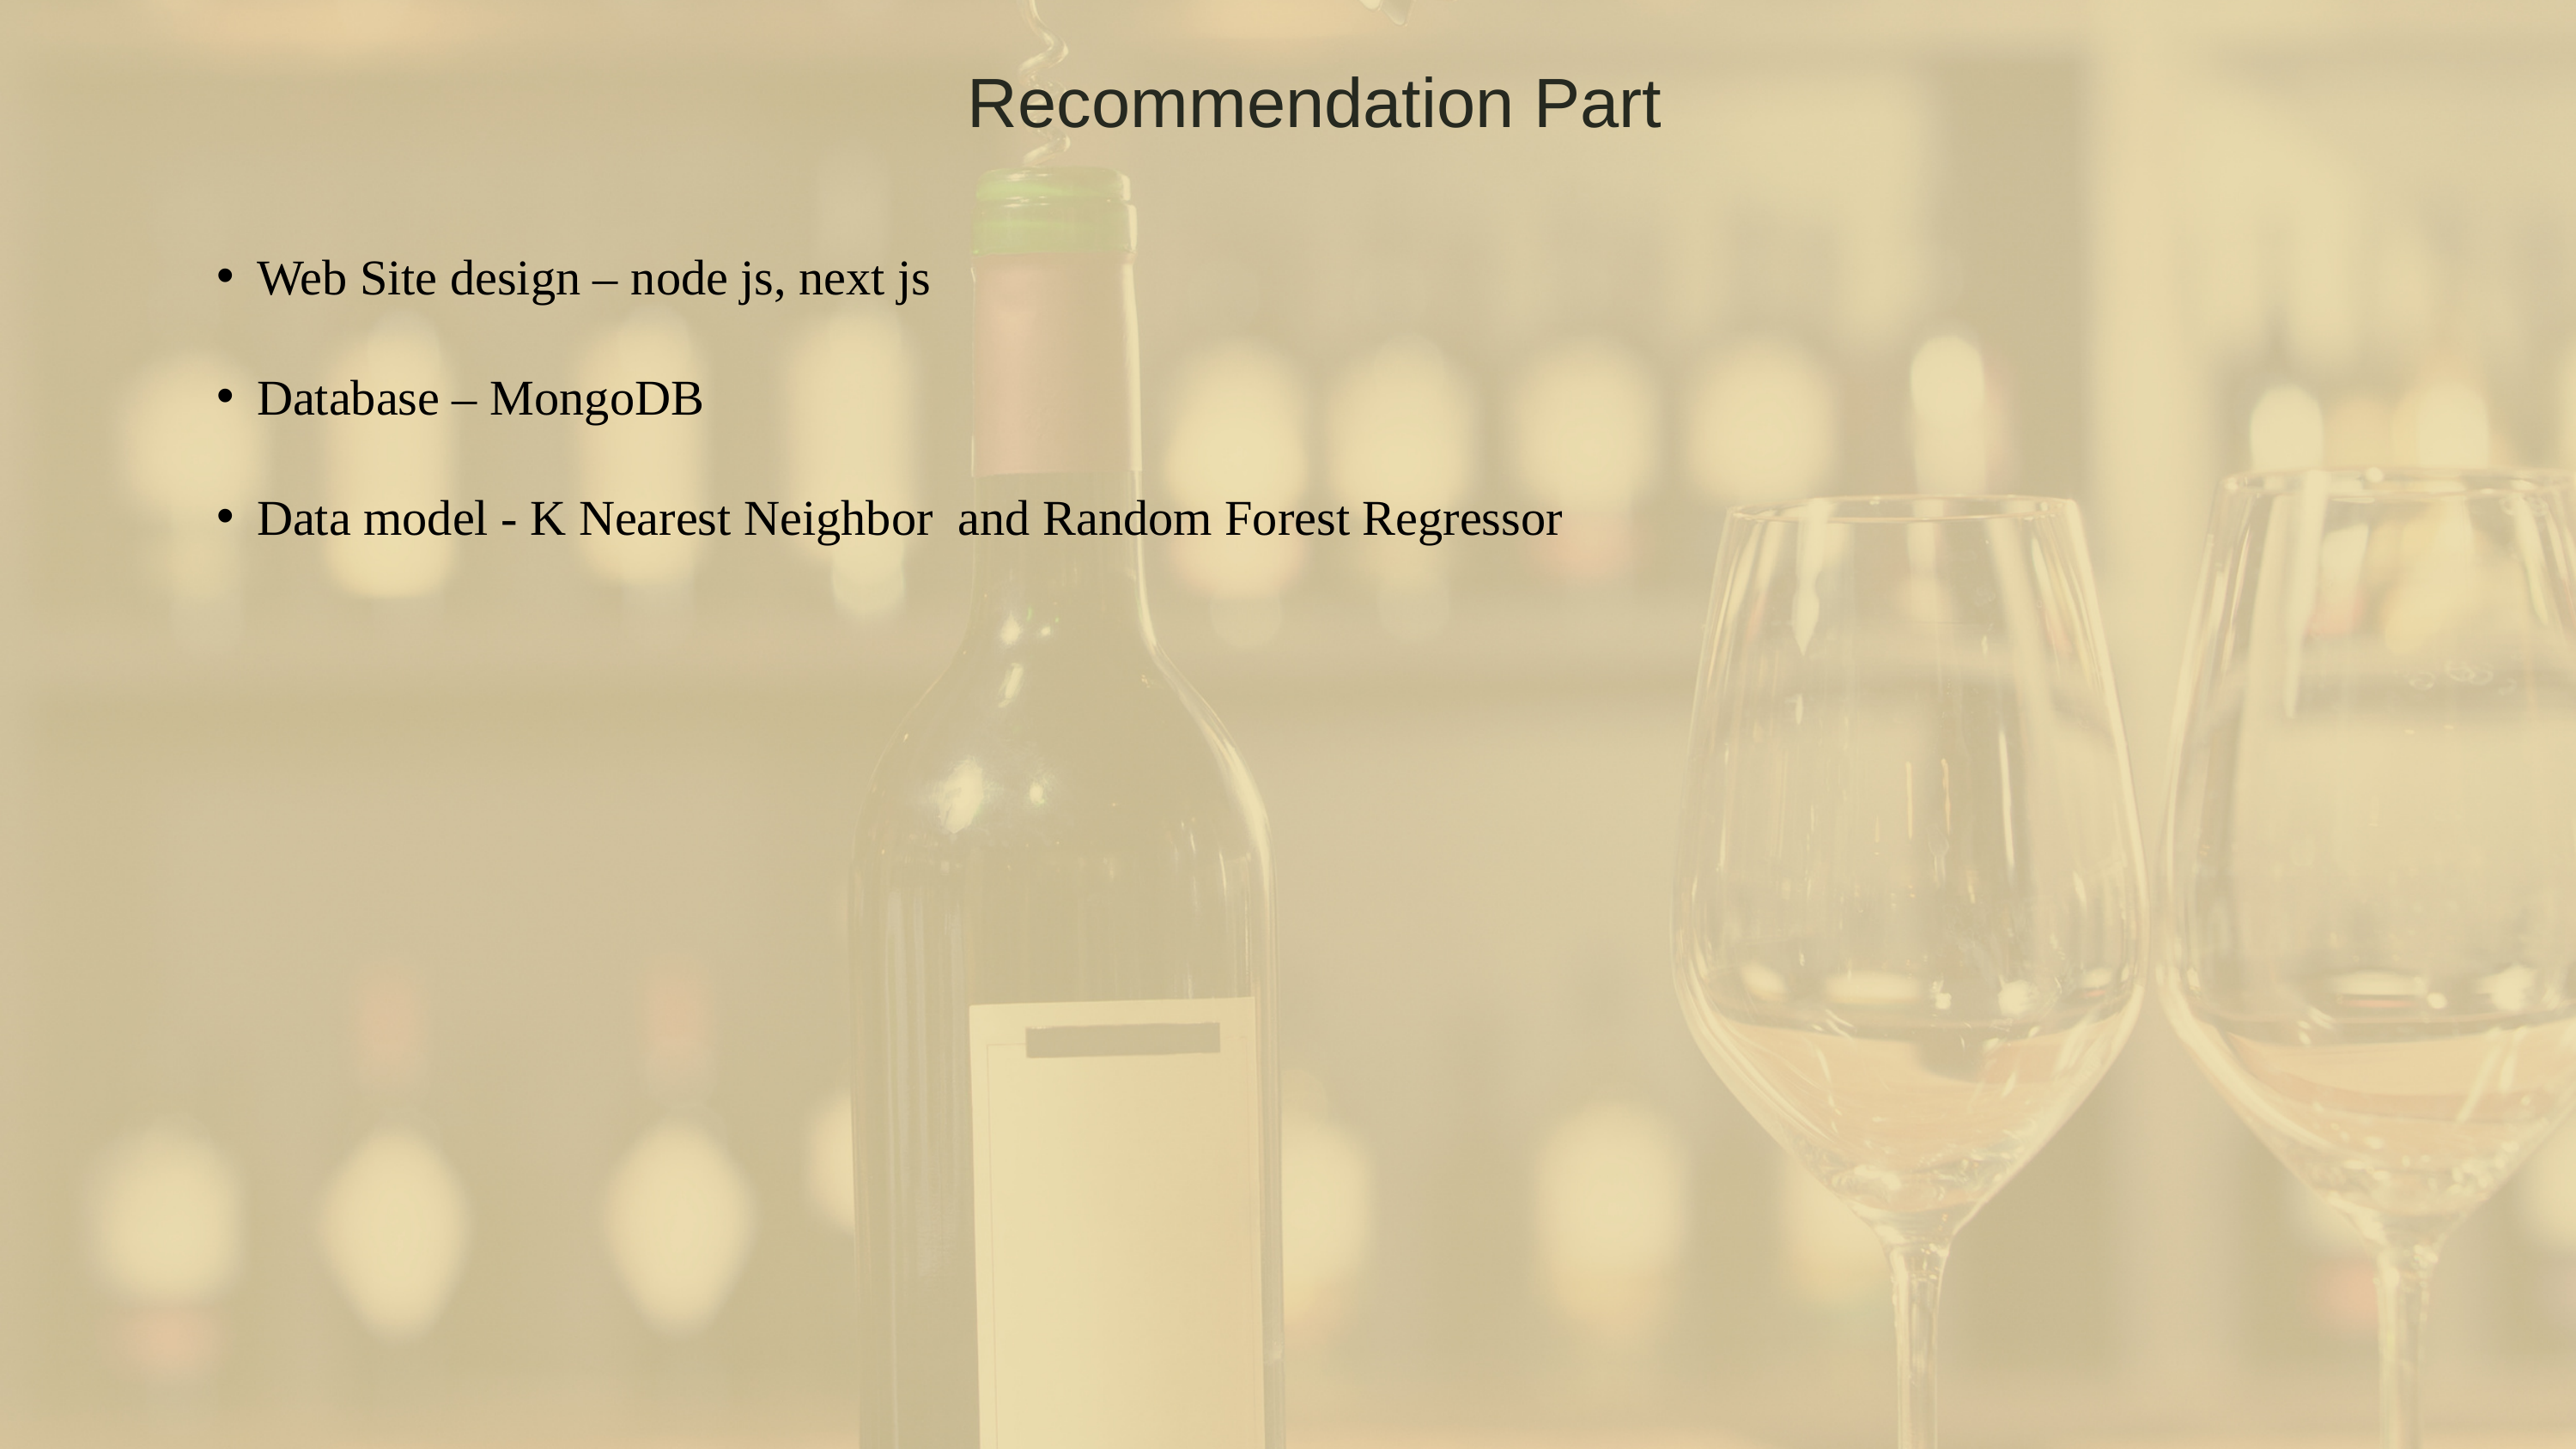

Recommendation Part

Web Site design – node js, next js

Database – MongoDB

Data model - K Nearest Neighbor  and Random Forest Regressor